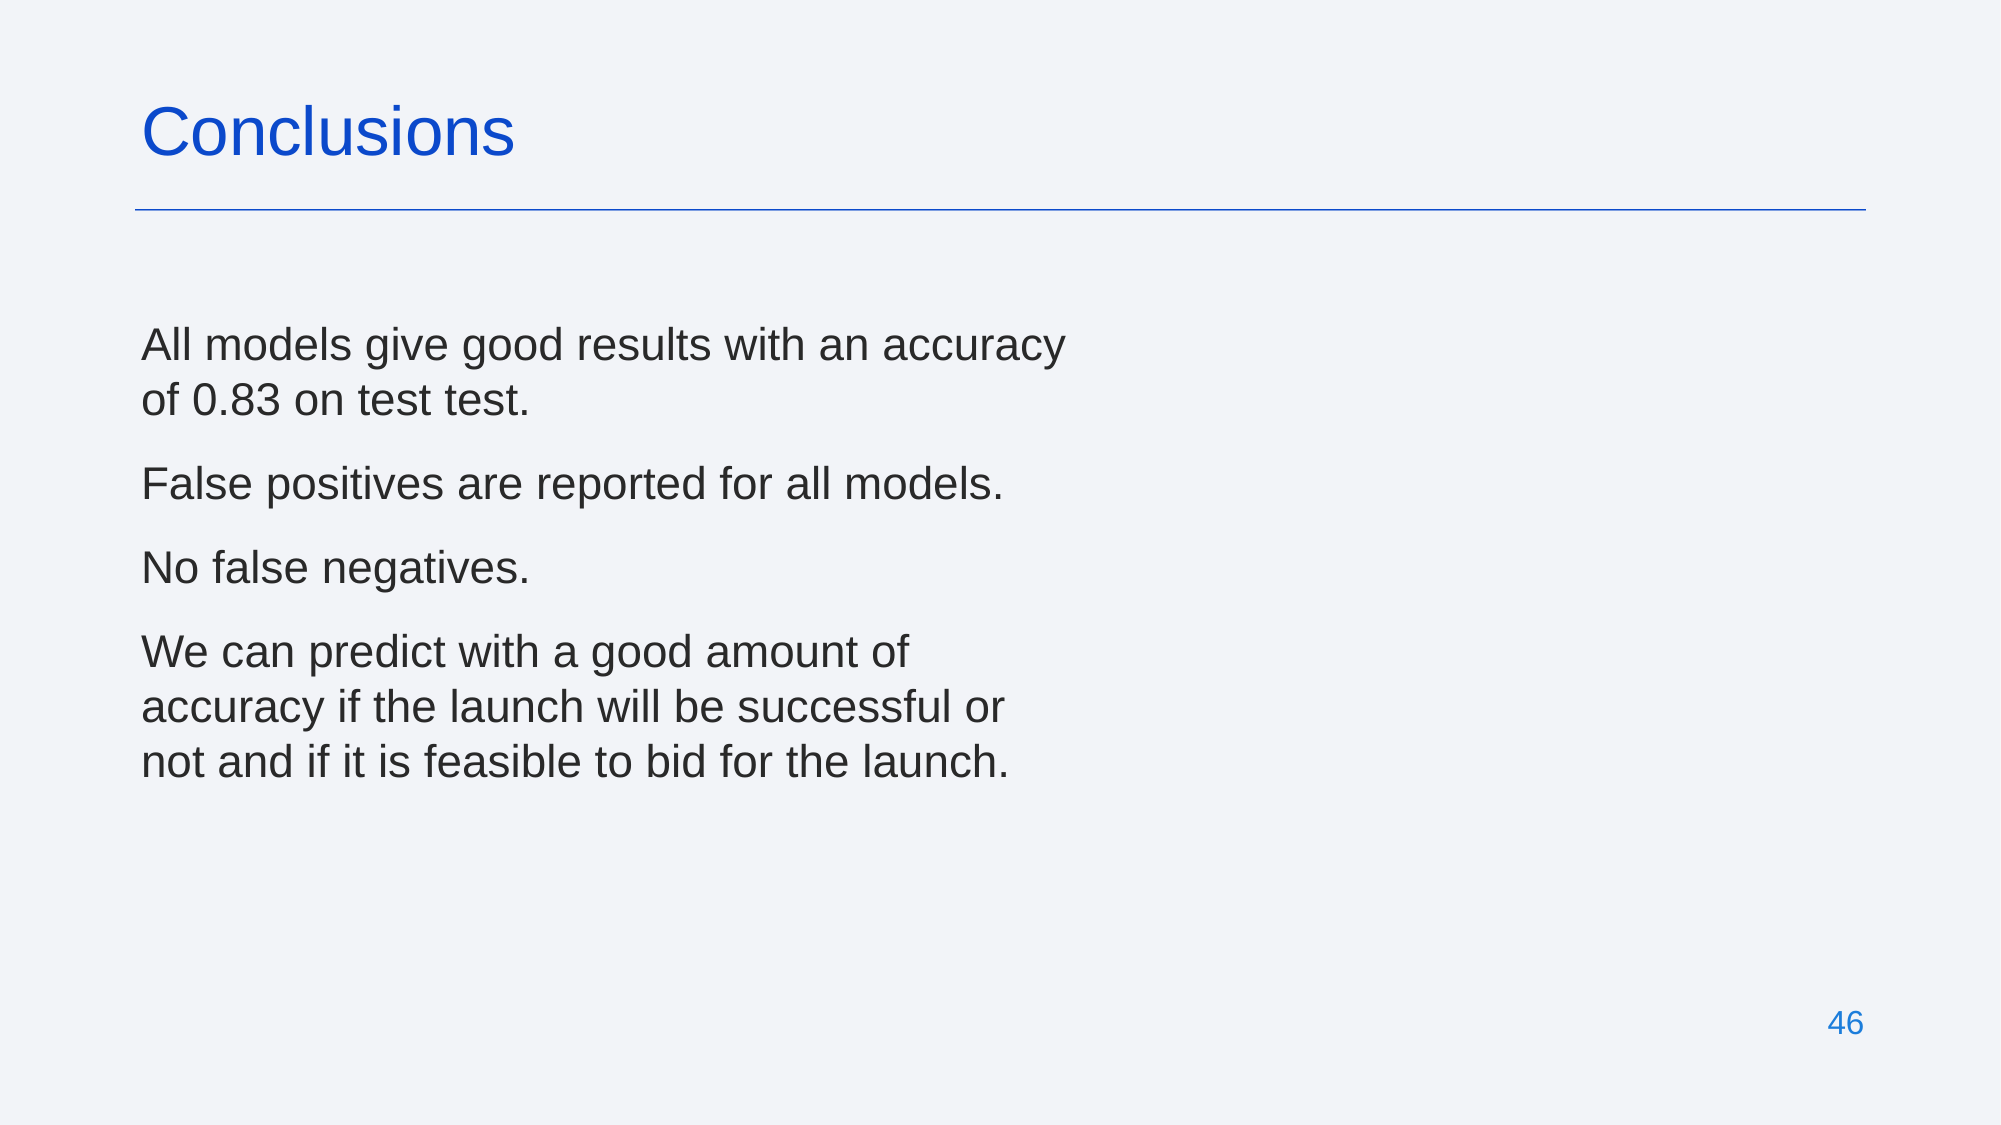

Conclusions
All models give good results with an accuracy of 0.83 on test test.
False positives are reported for all models.
No false negatives.
We can predict with a good amount of accuracy if the launch will be successful or not and if it is feasible to bid for the launch.
46